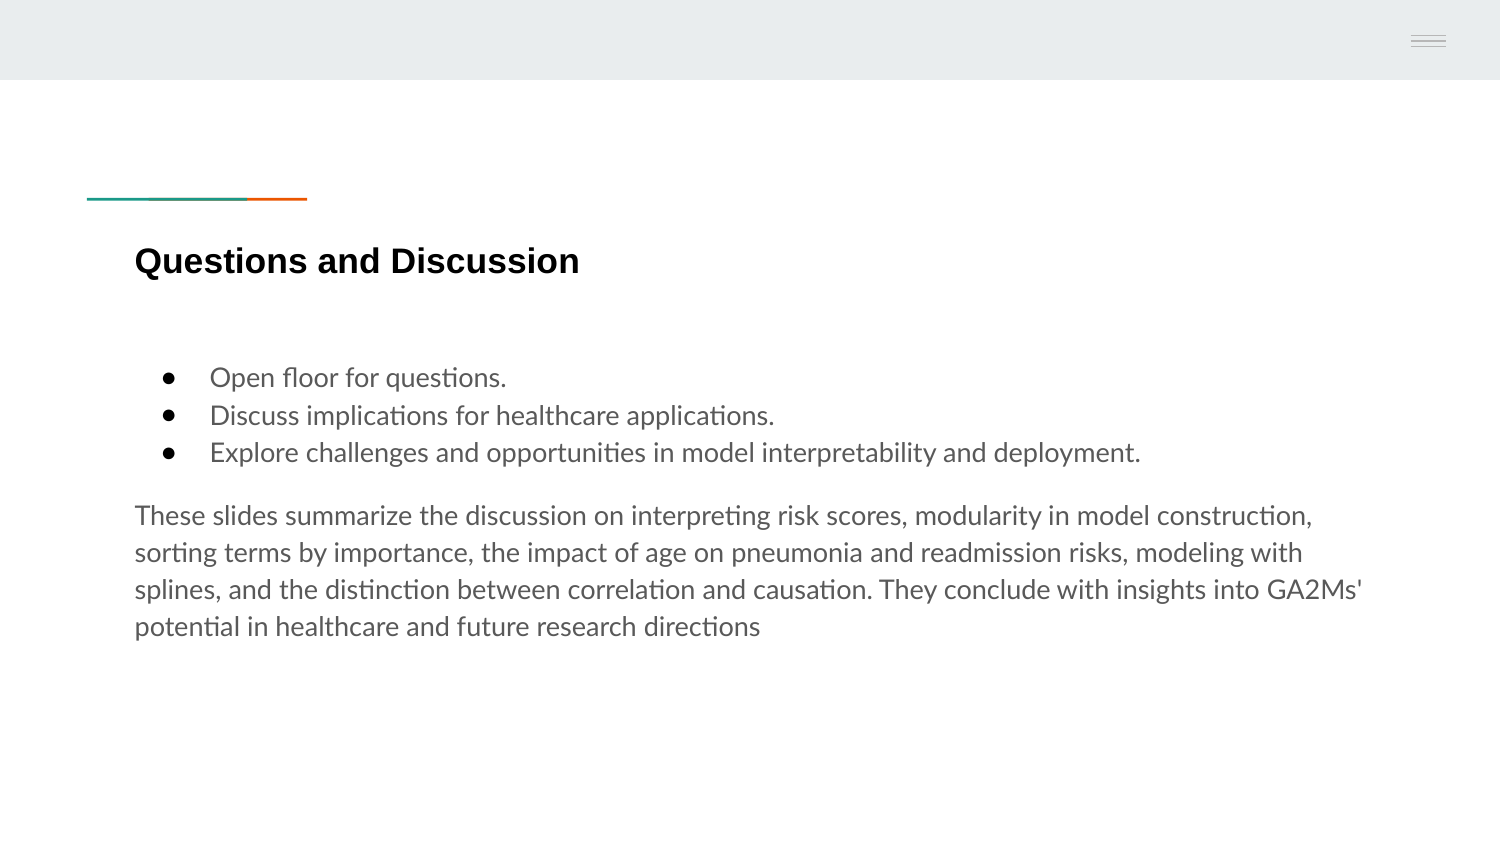

# Questions and Discussion

Open floor for questions.
Discuss implications for healthcare applications.
Explore challenges and opportunities in model interpretability and deployment.
These slides summarize the discussion on interpreting risk scores, modularity in model construction, sorting terms by importance, the impact of age on pneumonia and readmission risks, modeling with splines, and the distinction between correlation and causation. They conclude with insights into GA2Ms' potential in healthcare and future research directions